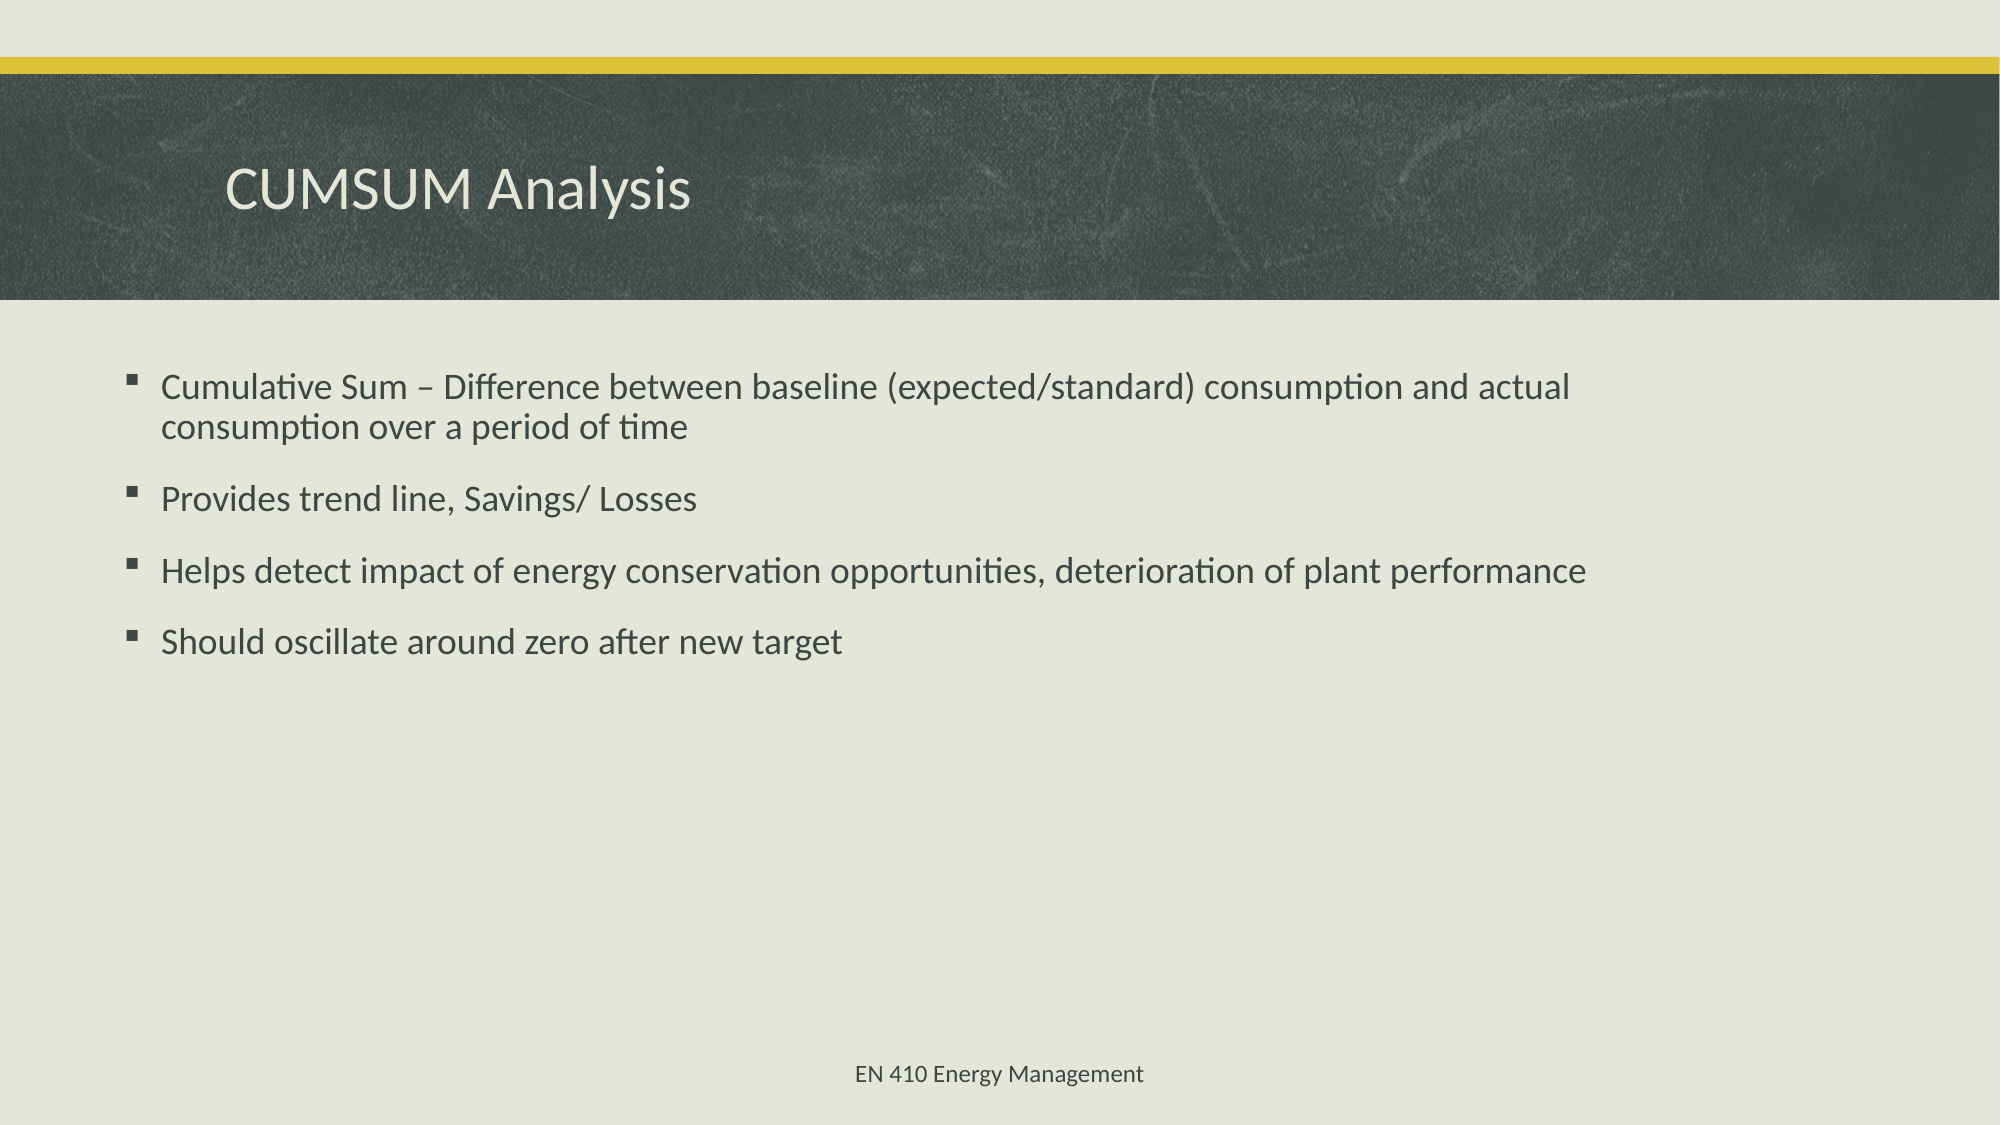

# CUMSUM Analysis
Cumulative Sum – Difference between baseline (expected/standard) consumption and actual consumption over a period of time
Provides trend line, Savings/ Losses
Helps detect impact of energy conservation opportunities, deterioration of plant performance
Should oscillate around zero after new target

EN 410 Energy Management